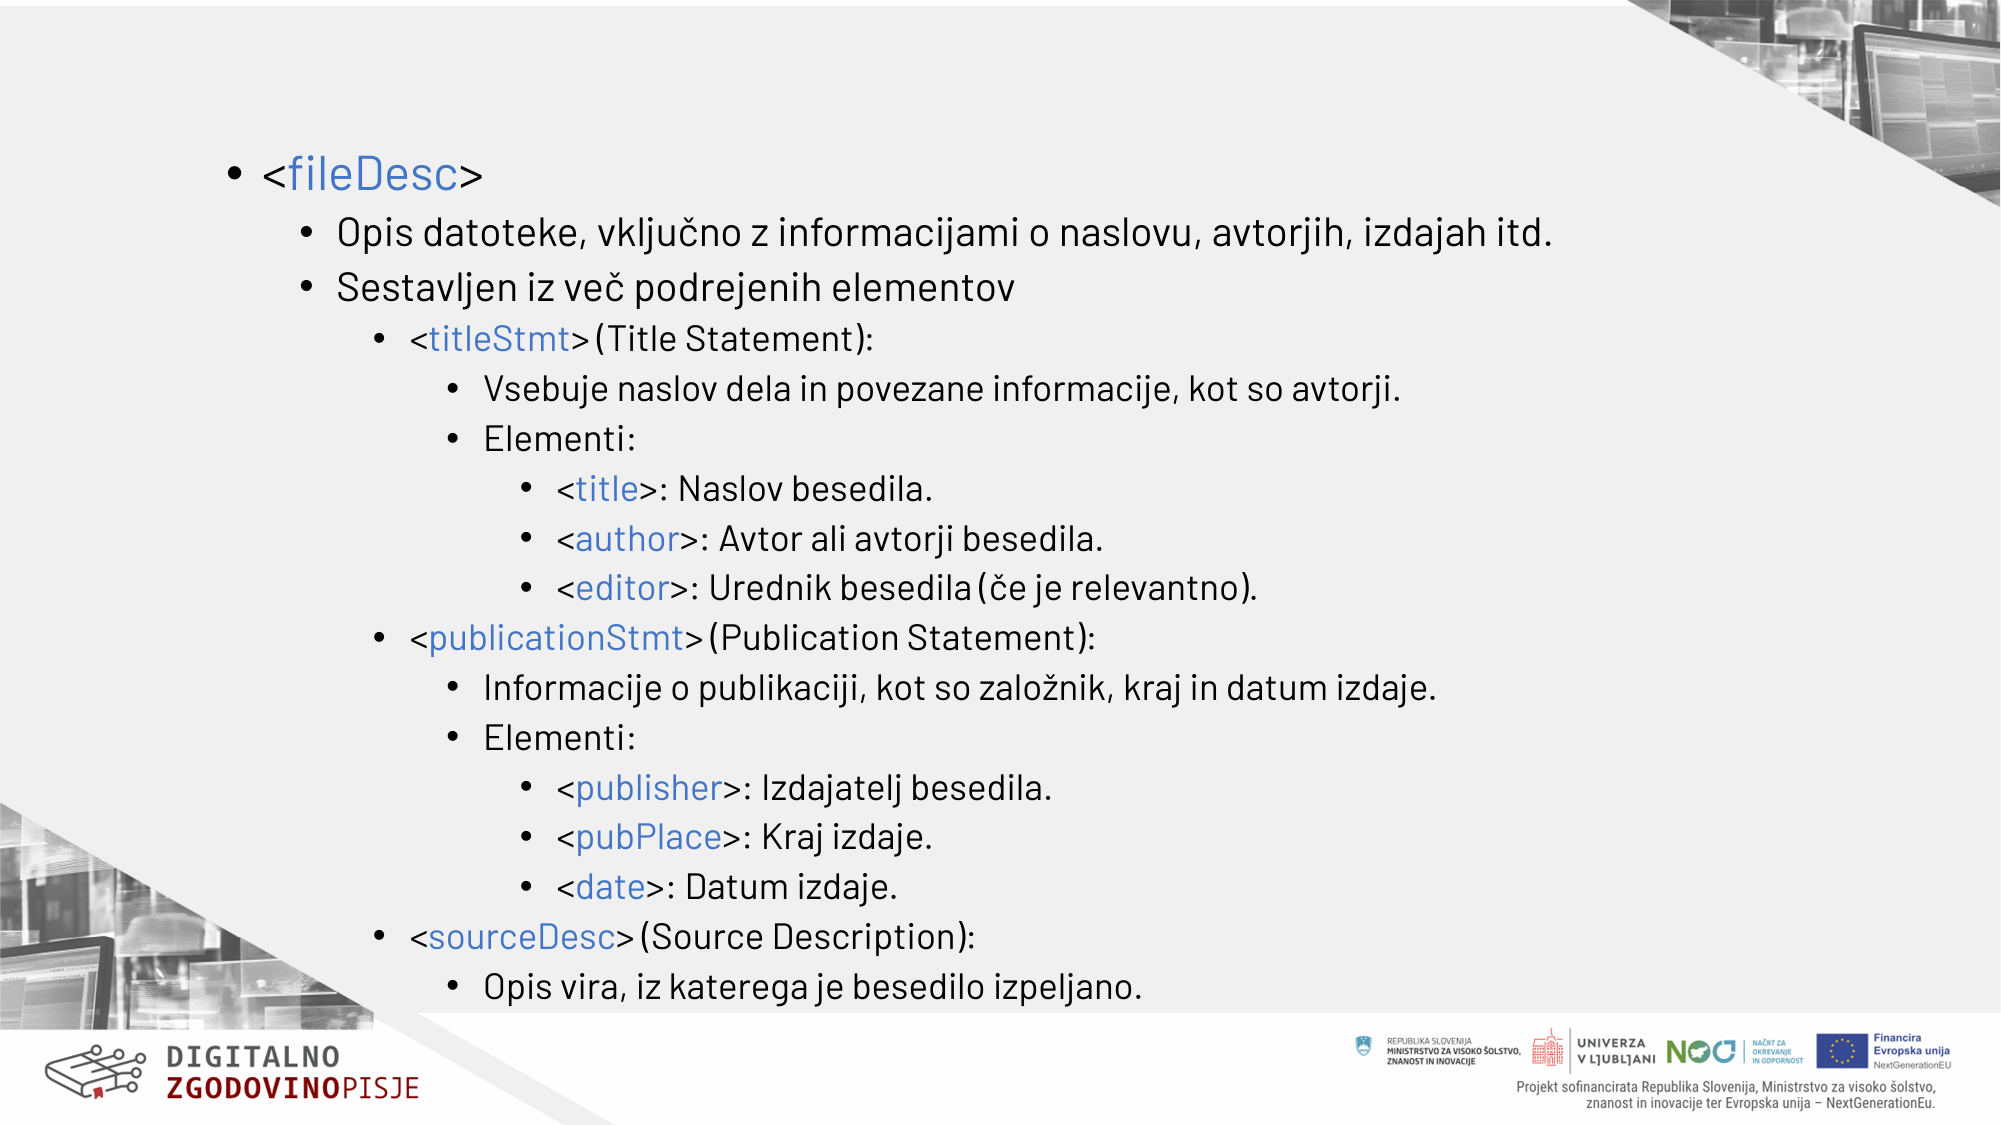

<fileDesc>
Opis datoteke, vključno z informacijami o naslovu, avtorjih, izdajah itd.
Sestavljen iz več podrejenih elementov
<titleStmt> (Title Statement):
Vsebuje naslov dela in povezane informacije, kot so avtorji.
Elementi:
<title>: Naslov besedila.
<author>: Avtor ali avtorji besedila.
<editor>: Urednik besedila (če je relevantno).
<publicationStmt> (Publication Statement):
Informacije o publikaciji, kot so založnik, kraj in datum izdaje.
Elementi:
<publisher>: Izdajatelj besedila.
<pubPlace>: Kraj izdaje.
<date>: Datum izdaje.
<sourceDesc> (Source Description):
Opis vira, iz katerega je besedilo izpeljano.